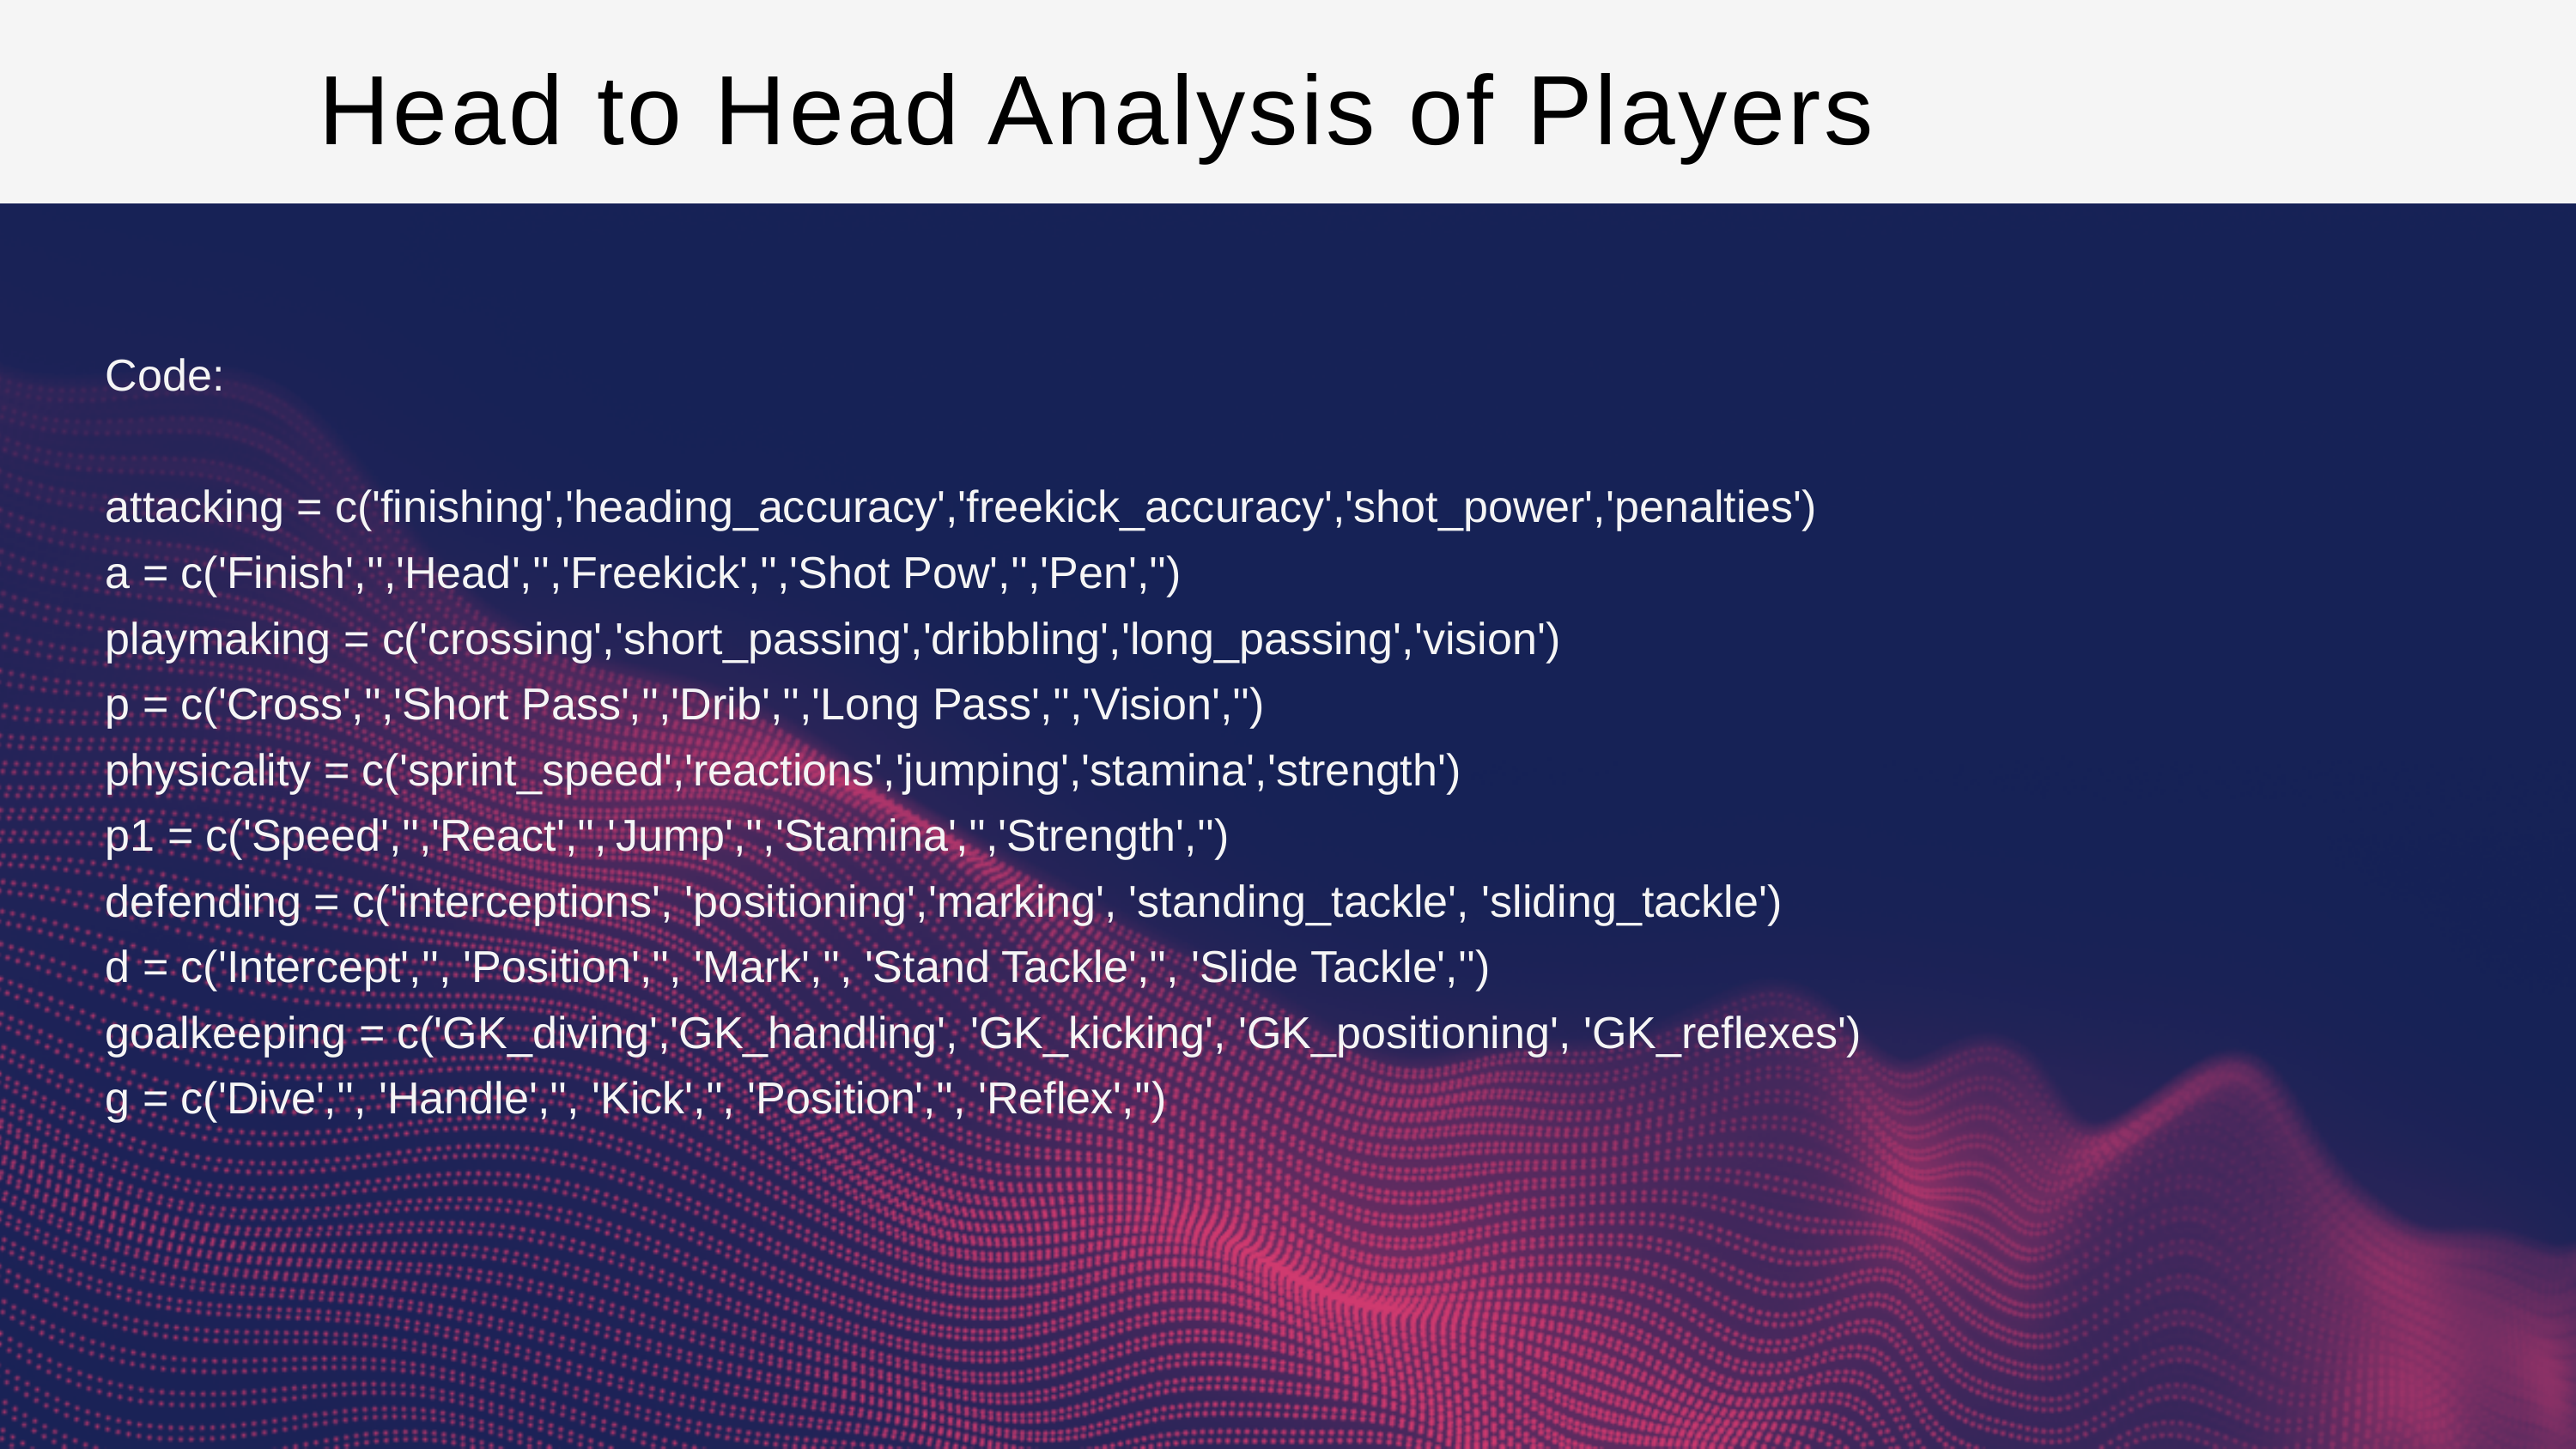

Head to Head Analysis of Players
Code:

attacking = c('finishing','heading_accuracy','freekick_accuracy','shot_power','penalties')
a = c('Finish','','Head','','Freekick','','Shot Pow','','Pen','')
playmaking = c('crossing','short_passing','dribbling','long_passing','vision')
p = c('Cross','','Short Pass','','Drib','','Long Pass','','Vision','')
physicality = c('sprint_speed','reactions','jumping','stamina','strength')
p1 = c('Speed','','React','','Jump','','Stamina','','Strength','')
defending = c('interceptions', 'positioning','marking', 'standing_tackle', 'sliding_tackle')
d = c('Intercept','', 'Position','', 'Mark','', 'Stand Tackle','', 'Slide Tackle','')
goalkeeping = c('GK_diving','GK_handling', 'GK_kicking', 'GK_positioning', 'GK_reflexes')
g = c('Dive','', 'Handle','', 'Kick','', 'Position','', 'Reflex','')